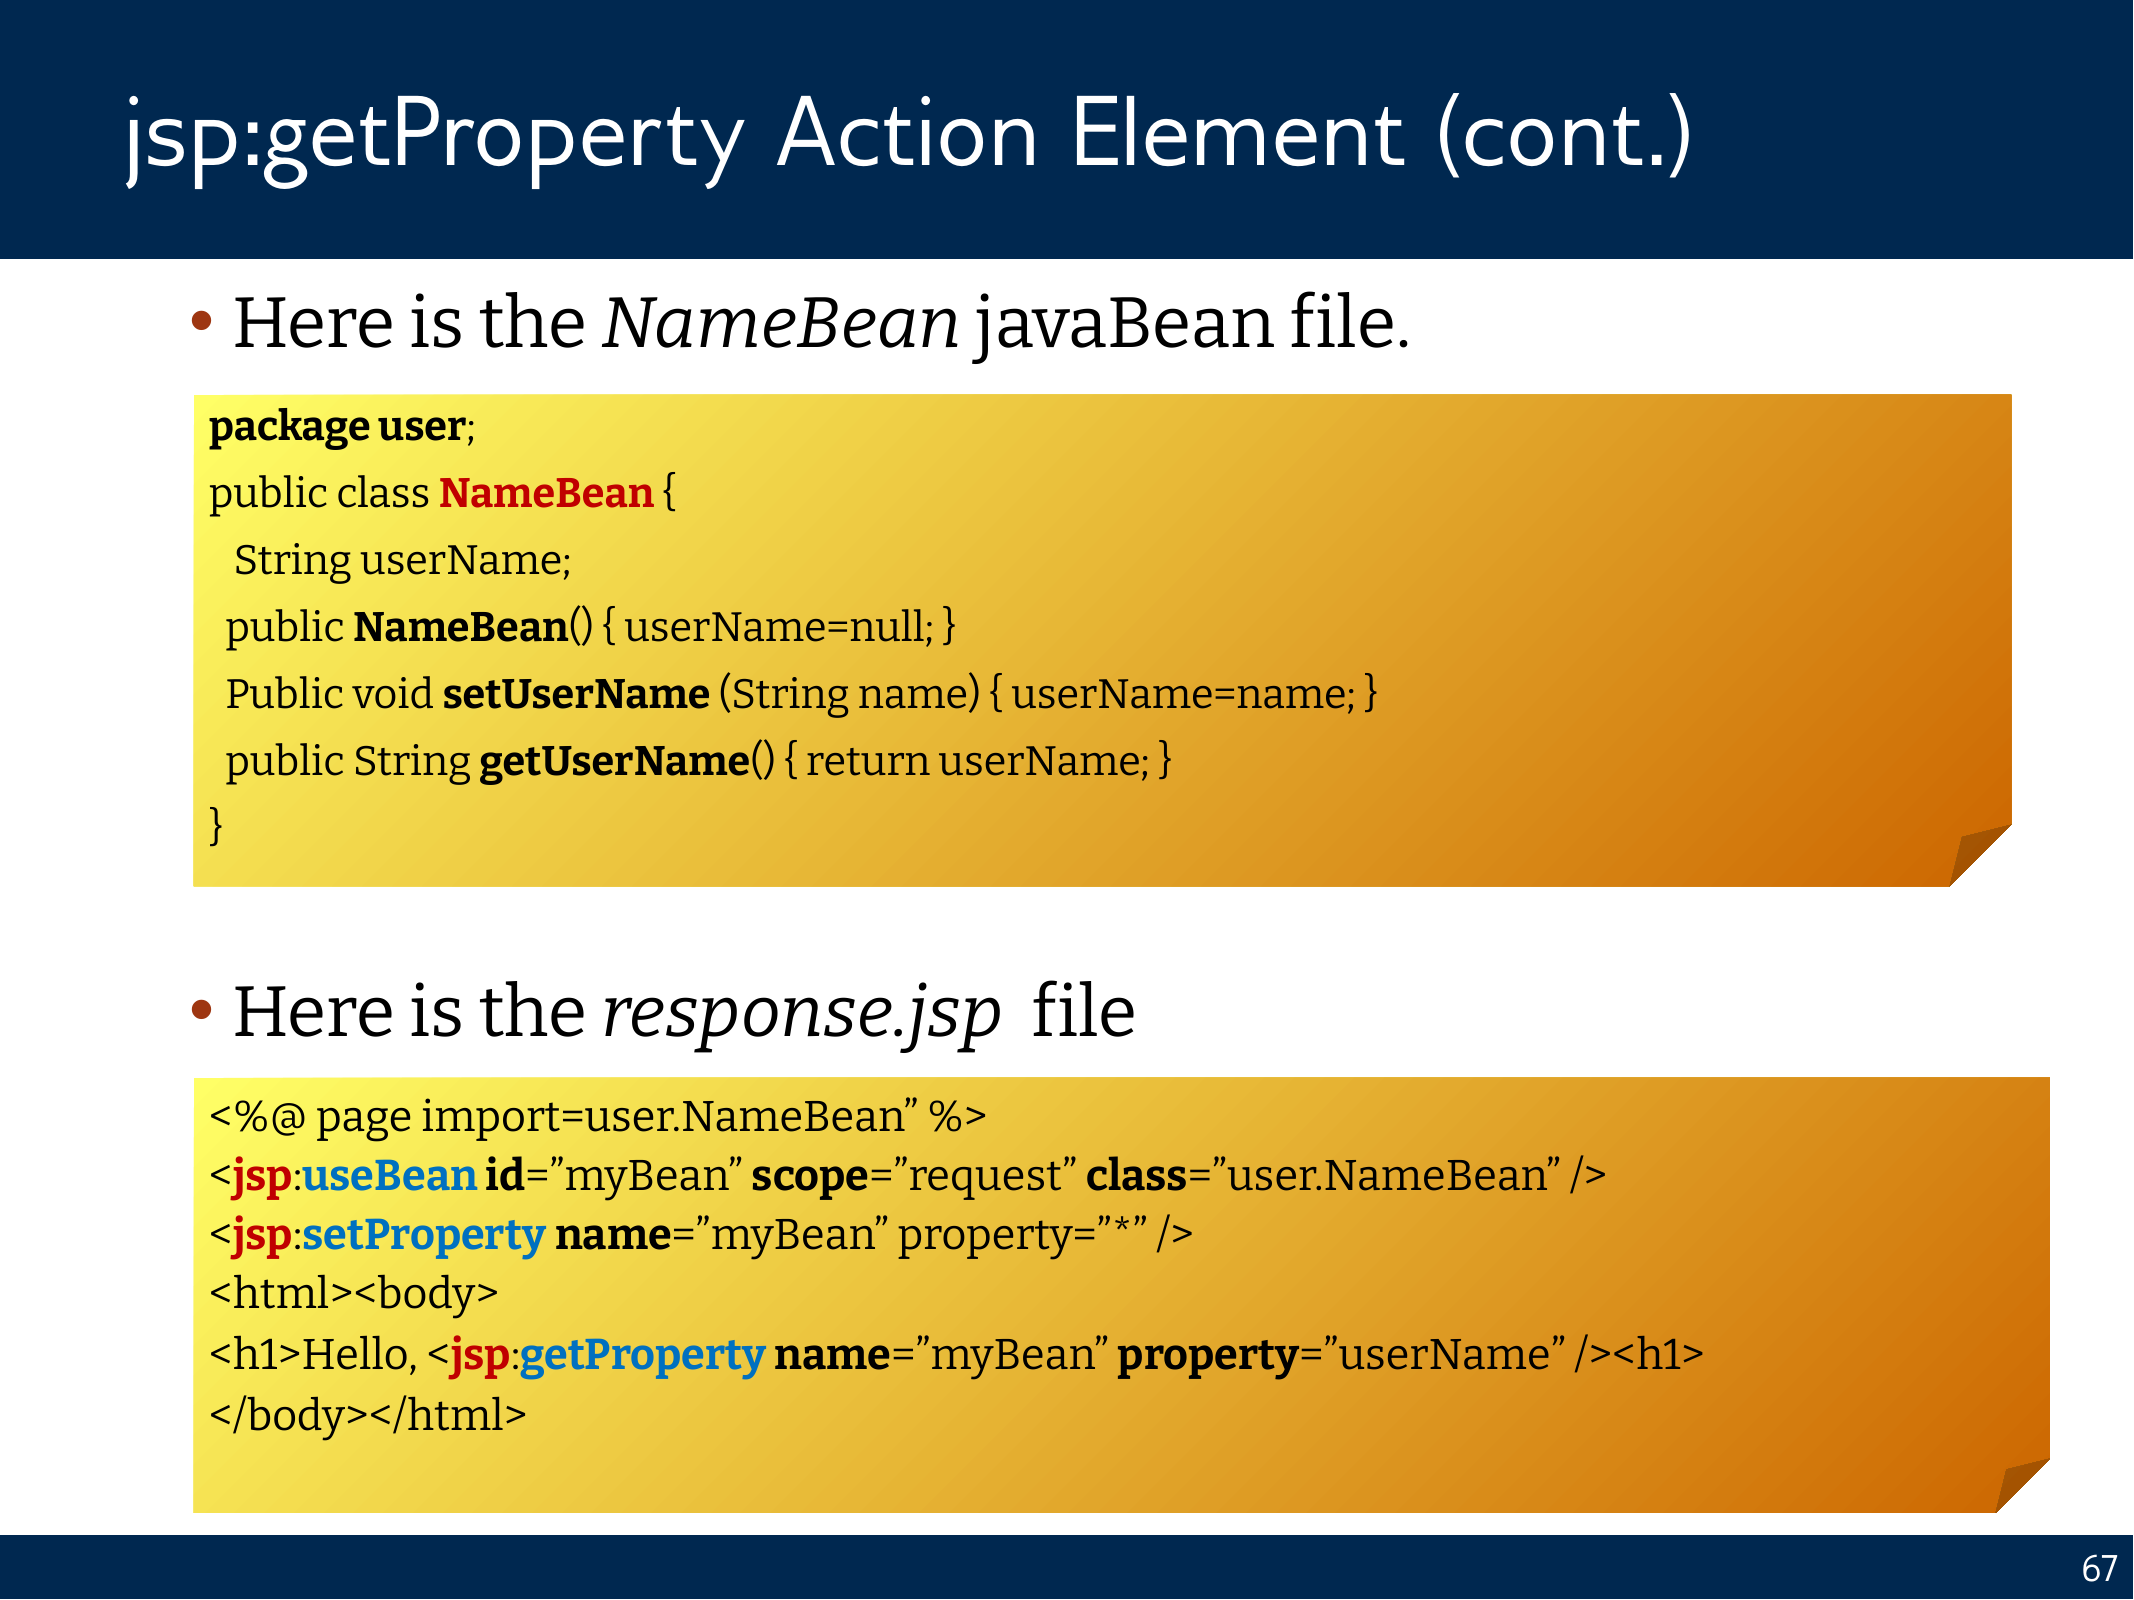

# jsp:getProperty Action Element (cont.)
Here is the NameBean javaBean file.

Here is the response.jsp  file

package user;
public class NameBean {
   String userName;
  public NameBean() { userName=null; }
  Public void setUserName (String name) { userName=name; }
  public String getUserName() { return userName; }
}

<%@ page import=user.NameBean” %>
<jsp:useBean id=”myBean” scope=”request” class=”user.NameBean” />
<jsp:setProperty name=”myBean” property=”*” />
<html><body>
<h1>Hello, <jsp:getProperty name=”myBean” property=”userName” /><h1>
</body></html>